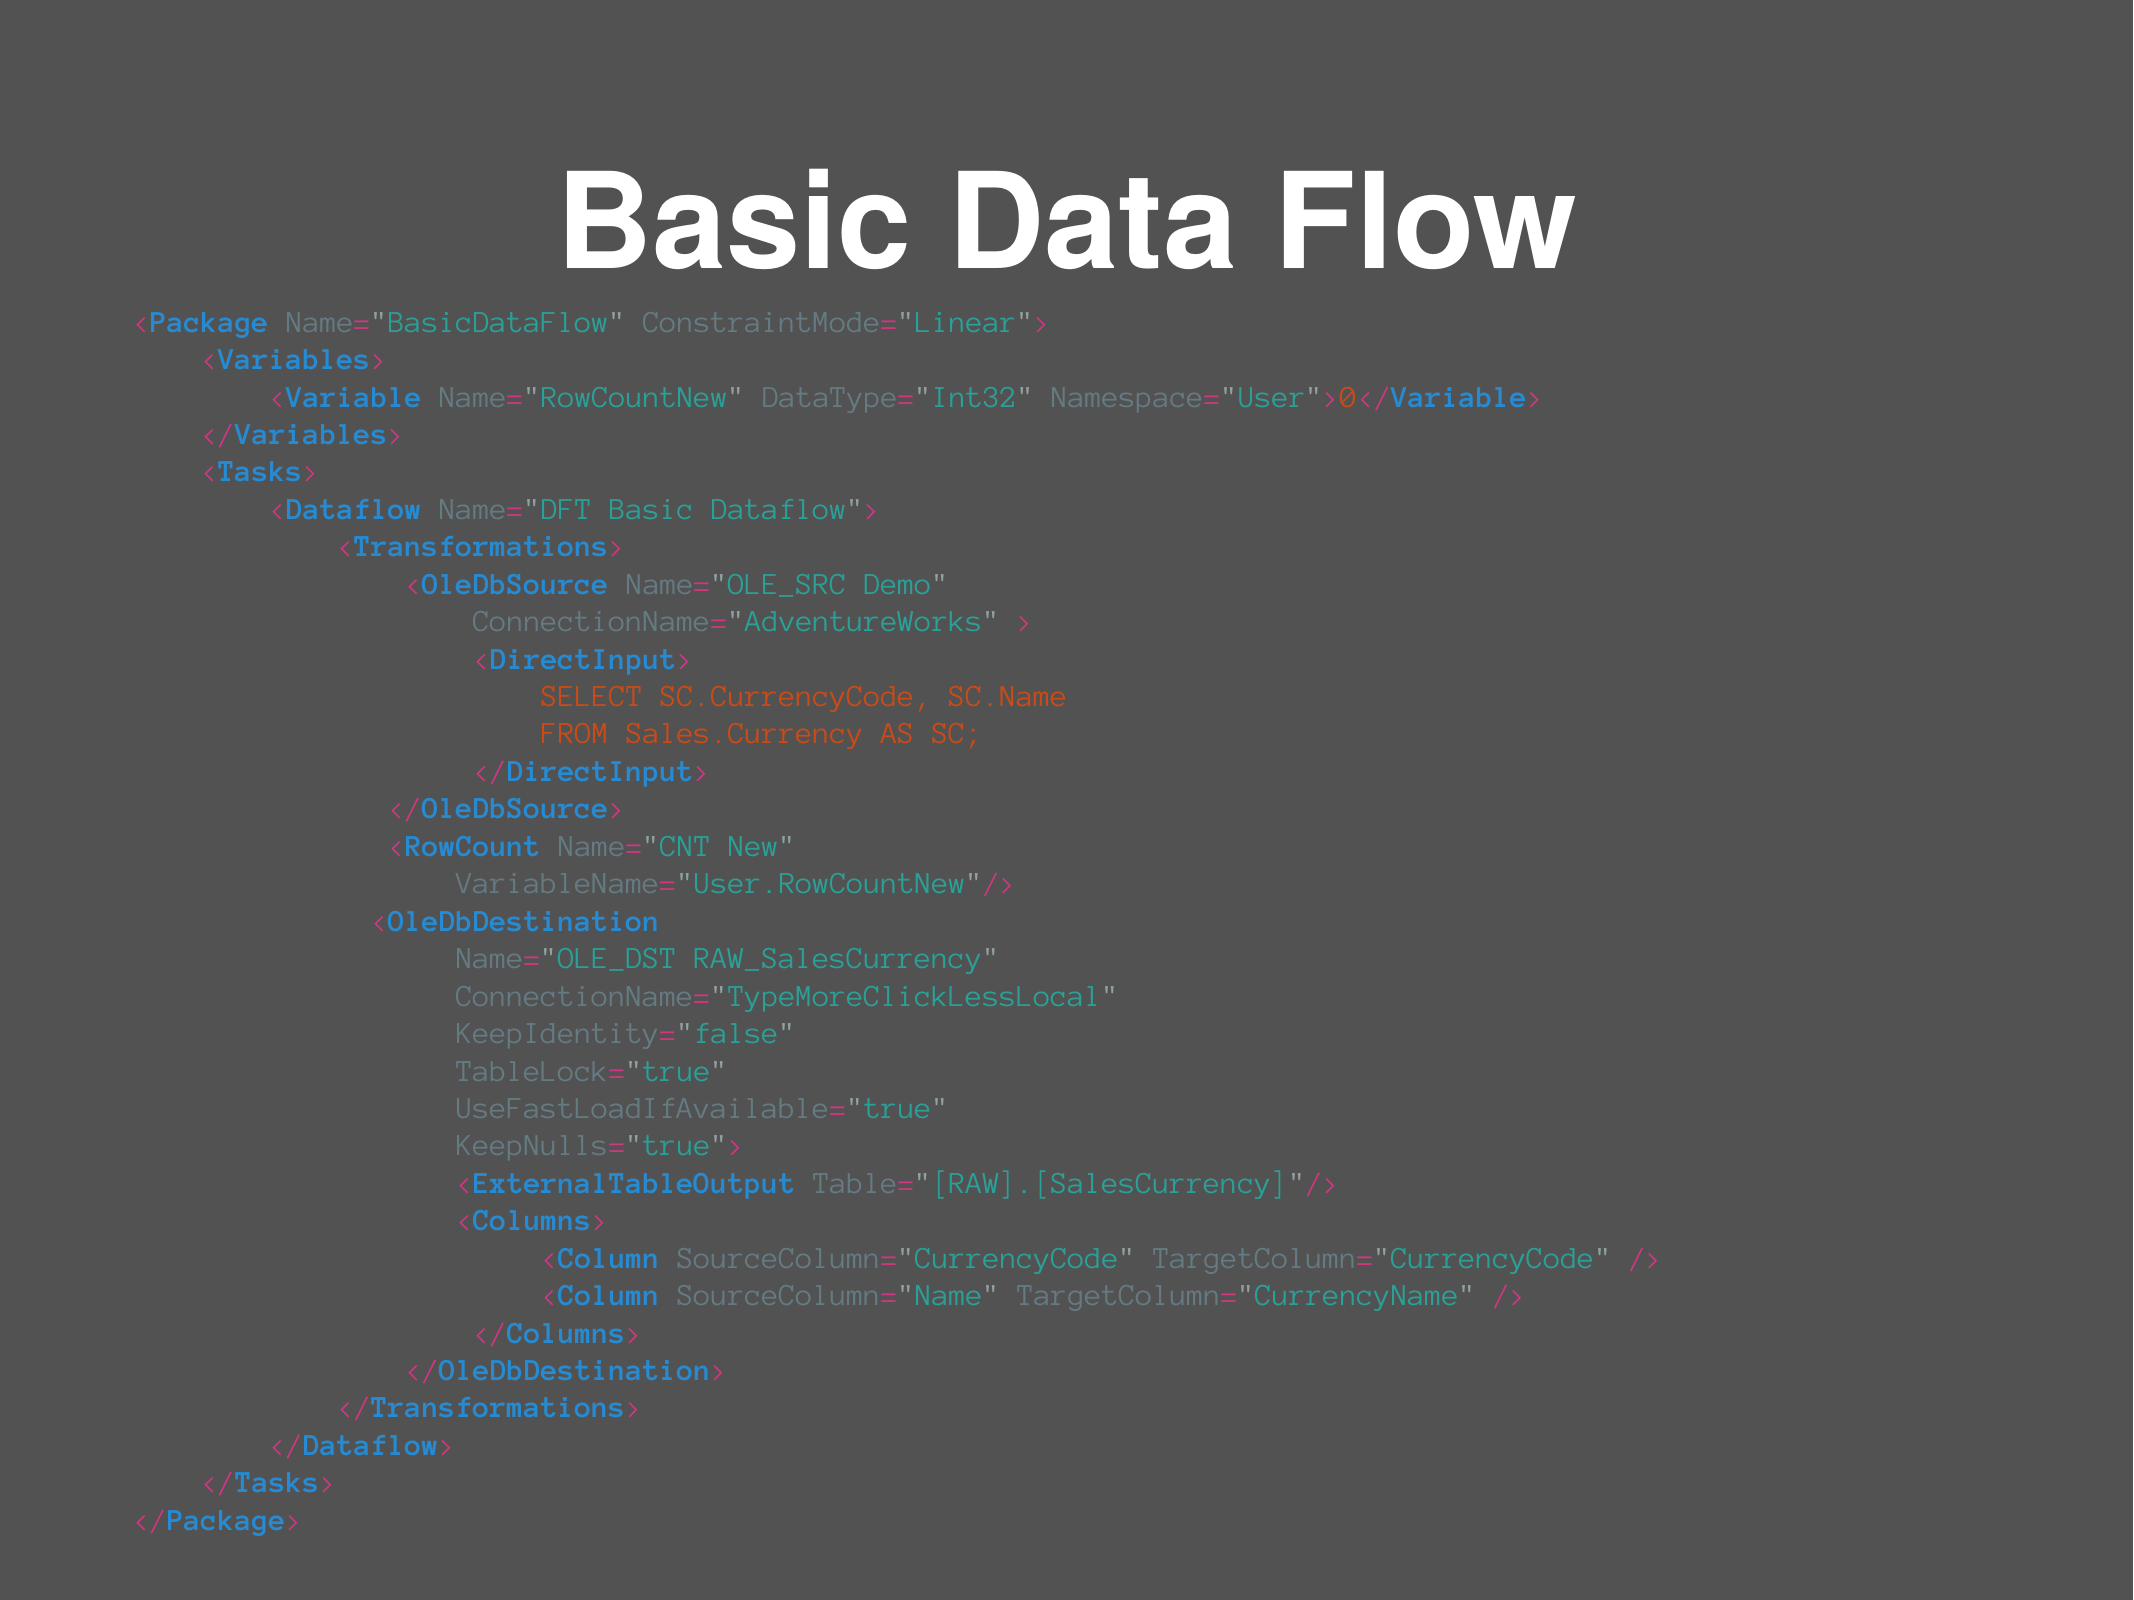

# Basic Data Flow
<Package Name="BasicDataFlow" ConstraintMode="Linear">
    <Variables>
        <Variable Name="RowCountNew" DataType="Int32" Namespace="User">0</Variable>
    </Variables>
    <Tasks>
        <Dataflow Name="DFT Basic Dataflow">
            <Transformations>
                <OleDbSource Name="OLE_SRC Demo"
                    ConnectionName="AdventureWorks" >
                    <DirectInput>
                        SELECT SC.CurrencyCode, SC.Name
                        FROM Sales.Currency AS SC;
                    </DirectInput>
               </OleDbSource>
               <RowCount Name="CNT New"
                   VariableName="User.RowCountNew"/>
              <OleDbDestination
                   Name="OLE_DST RAW_SalesCurrency"
                   ConnectionName="TypeMoreClickLessLocal"
                   KeepIdentity="false"
                   TableLock="true"
                   UseFastLoadIfAvailable="true"
                   KeepNulls="true">
                   <ExternalTableOutput Table="[RAW].[SalesCurrency]"/>
                   <Columns>
                        <Column SourceColumn="CurrencyCode" TargetColumn="CurrencyCode" />
                        <Column SourceColumn="Name" TargetColumn="CurrencyName" />
                    </Columns>
                </OleDbDestination>
            </Transformations>
        </Dataflow>
    </Tasks>
</Package>